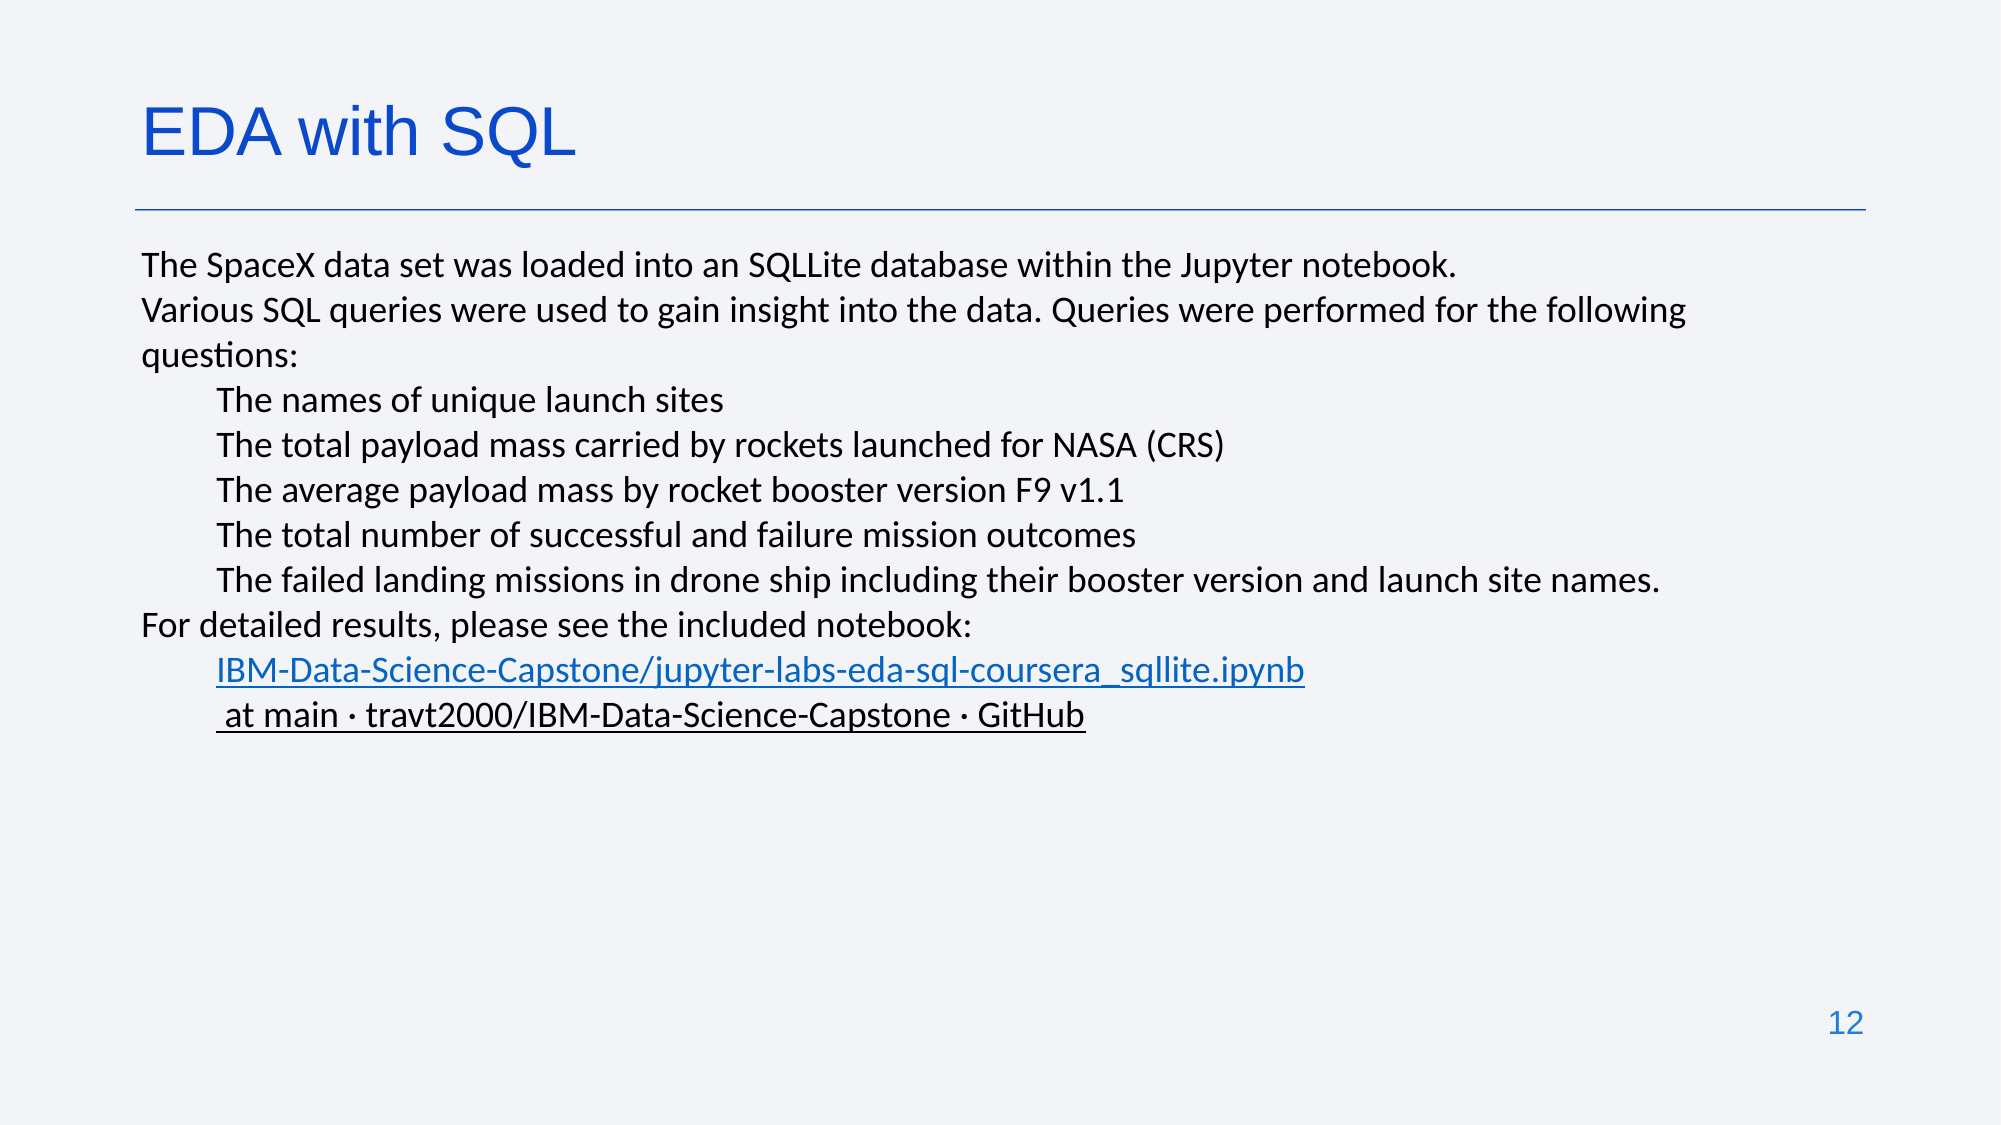

EDA with SQL
The SpaceX data set was loaded into an SQLLite database within the Jupyter notebook.
Various SQL queries were used to gain insight into the data. Queries were performed for the following questions:
The names of unique launch sites
The total payload mass carried by rockets launched for NASA (CRS)
The average payload mass by rocket booster version F9 v1.1
The total number of successful and failure mission outcomes
The failed landing missions in drone ship including their booster version and launch site names.
For detailed results, please see the included notebook:
IBM-Data-Science-Capstone/jupyter-labs-eda-sql-coursera_sqllite.ipynb at main · travt2000/IBM-Data-Science-Capstone · GitHub

12